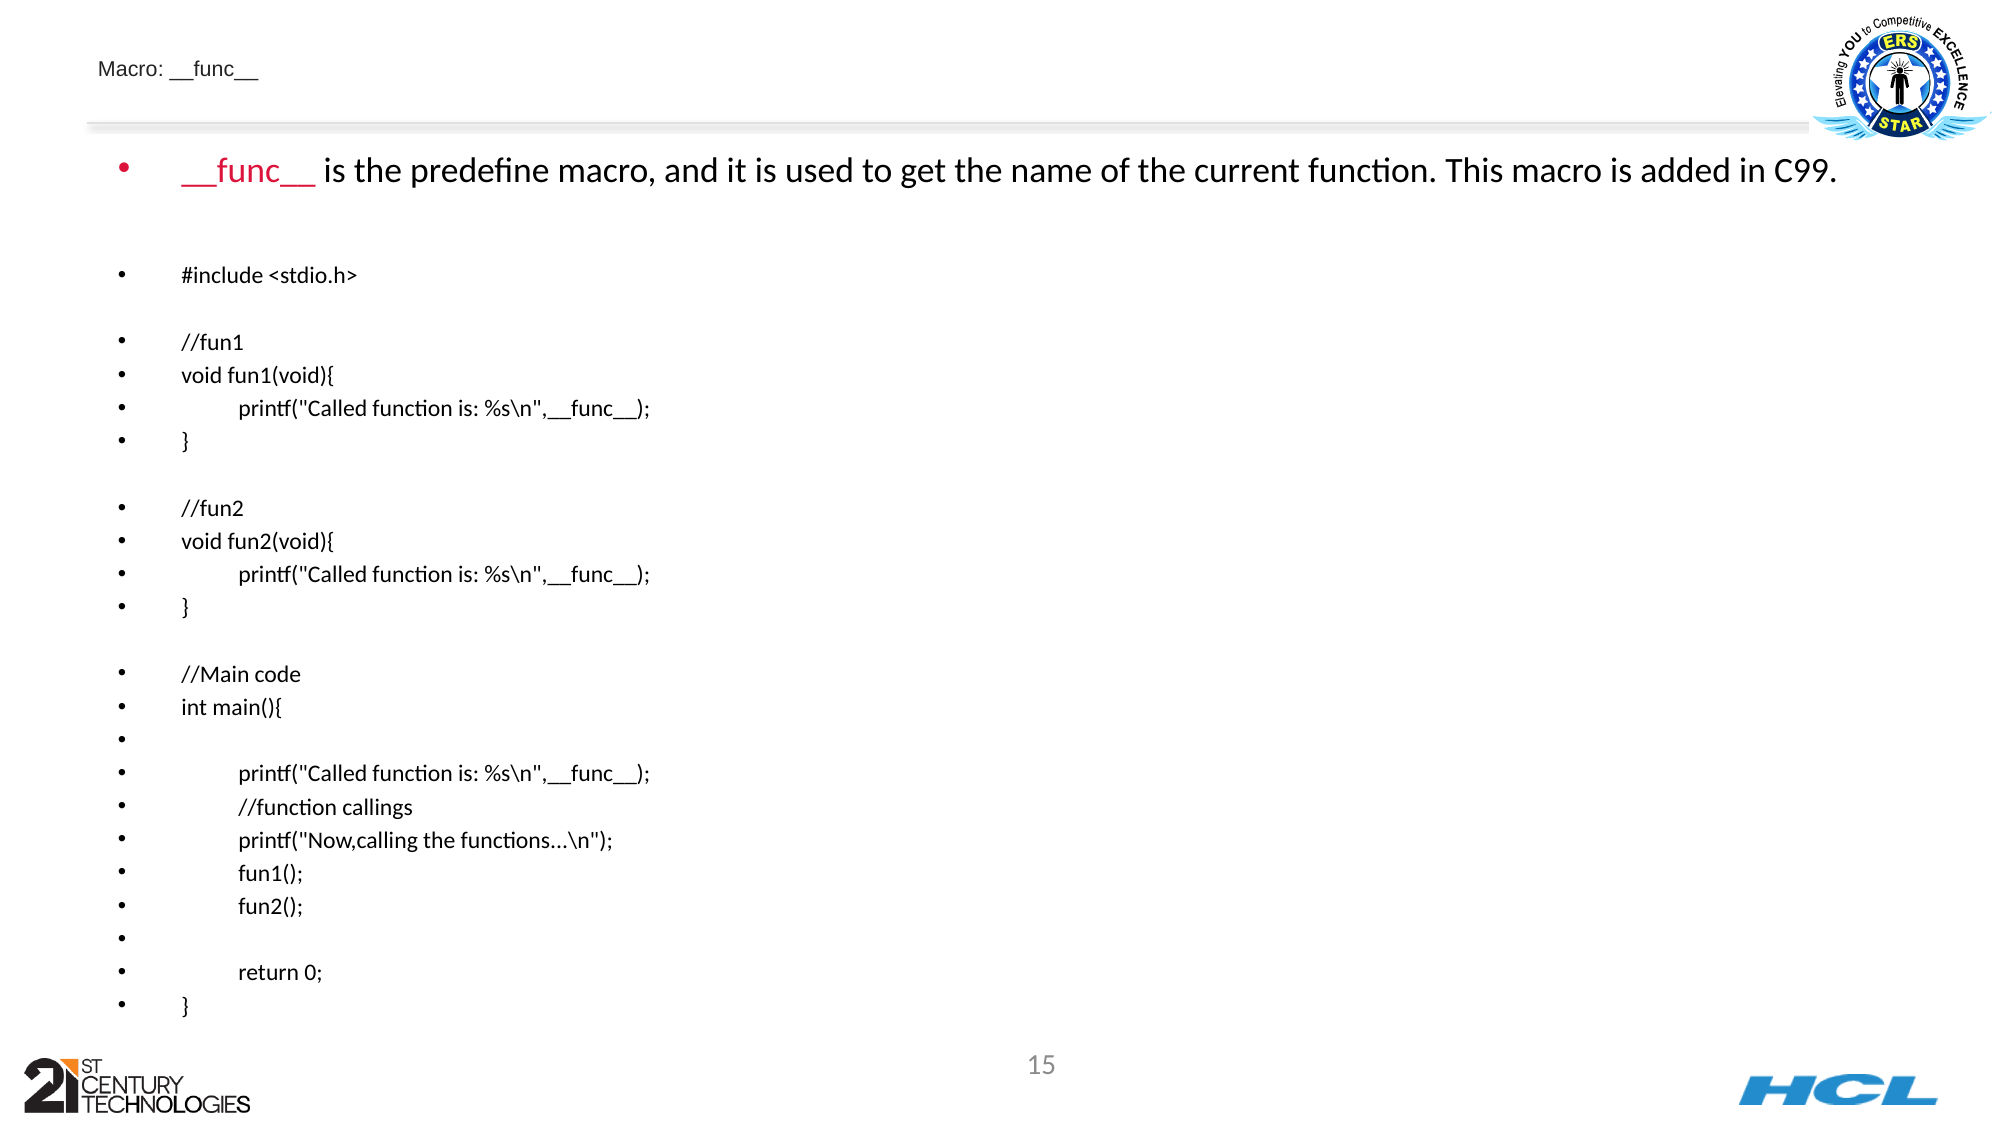

# Macro: __func__
__func__ is the predefine macro, and it is used to get the name of the current function. This macro is added in C99.

#include <stdio.h>

//fun1
void fun1(void){
	printf("Called function is: %s\n",__func__);
}

//fun2
void fun2(void){
	printf("Called function is: %s\n",__func__);
}

//Main code
int main(){

	printf("Called function is: %s\n",__func__);
	//function callings
	printf("Now,calling the functions...\n");
	fun1();
	fun2();

	return 0;
}

15